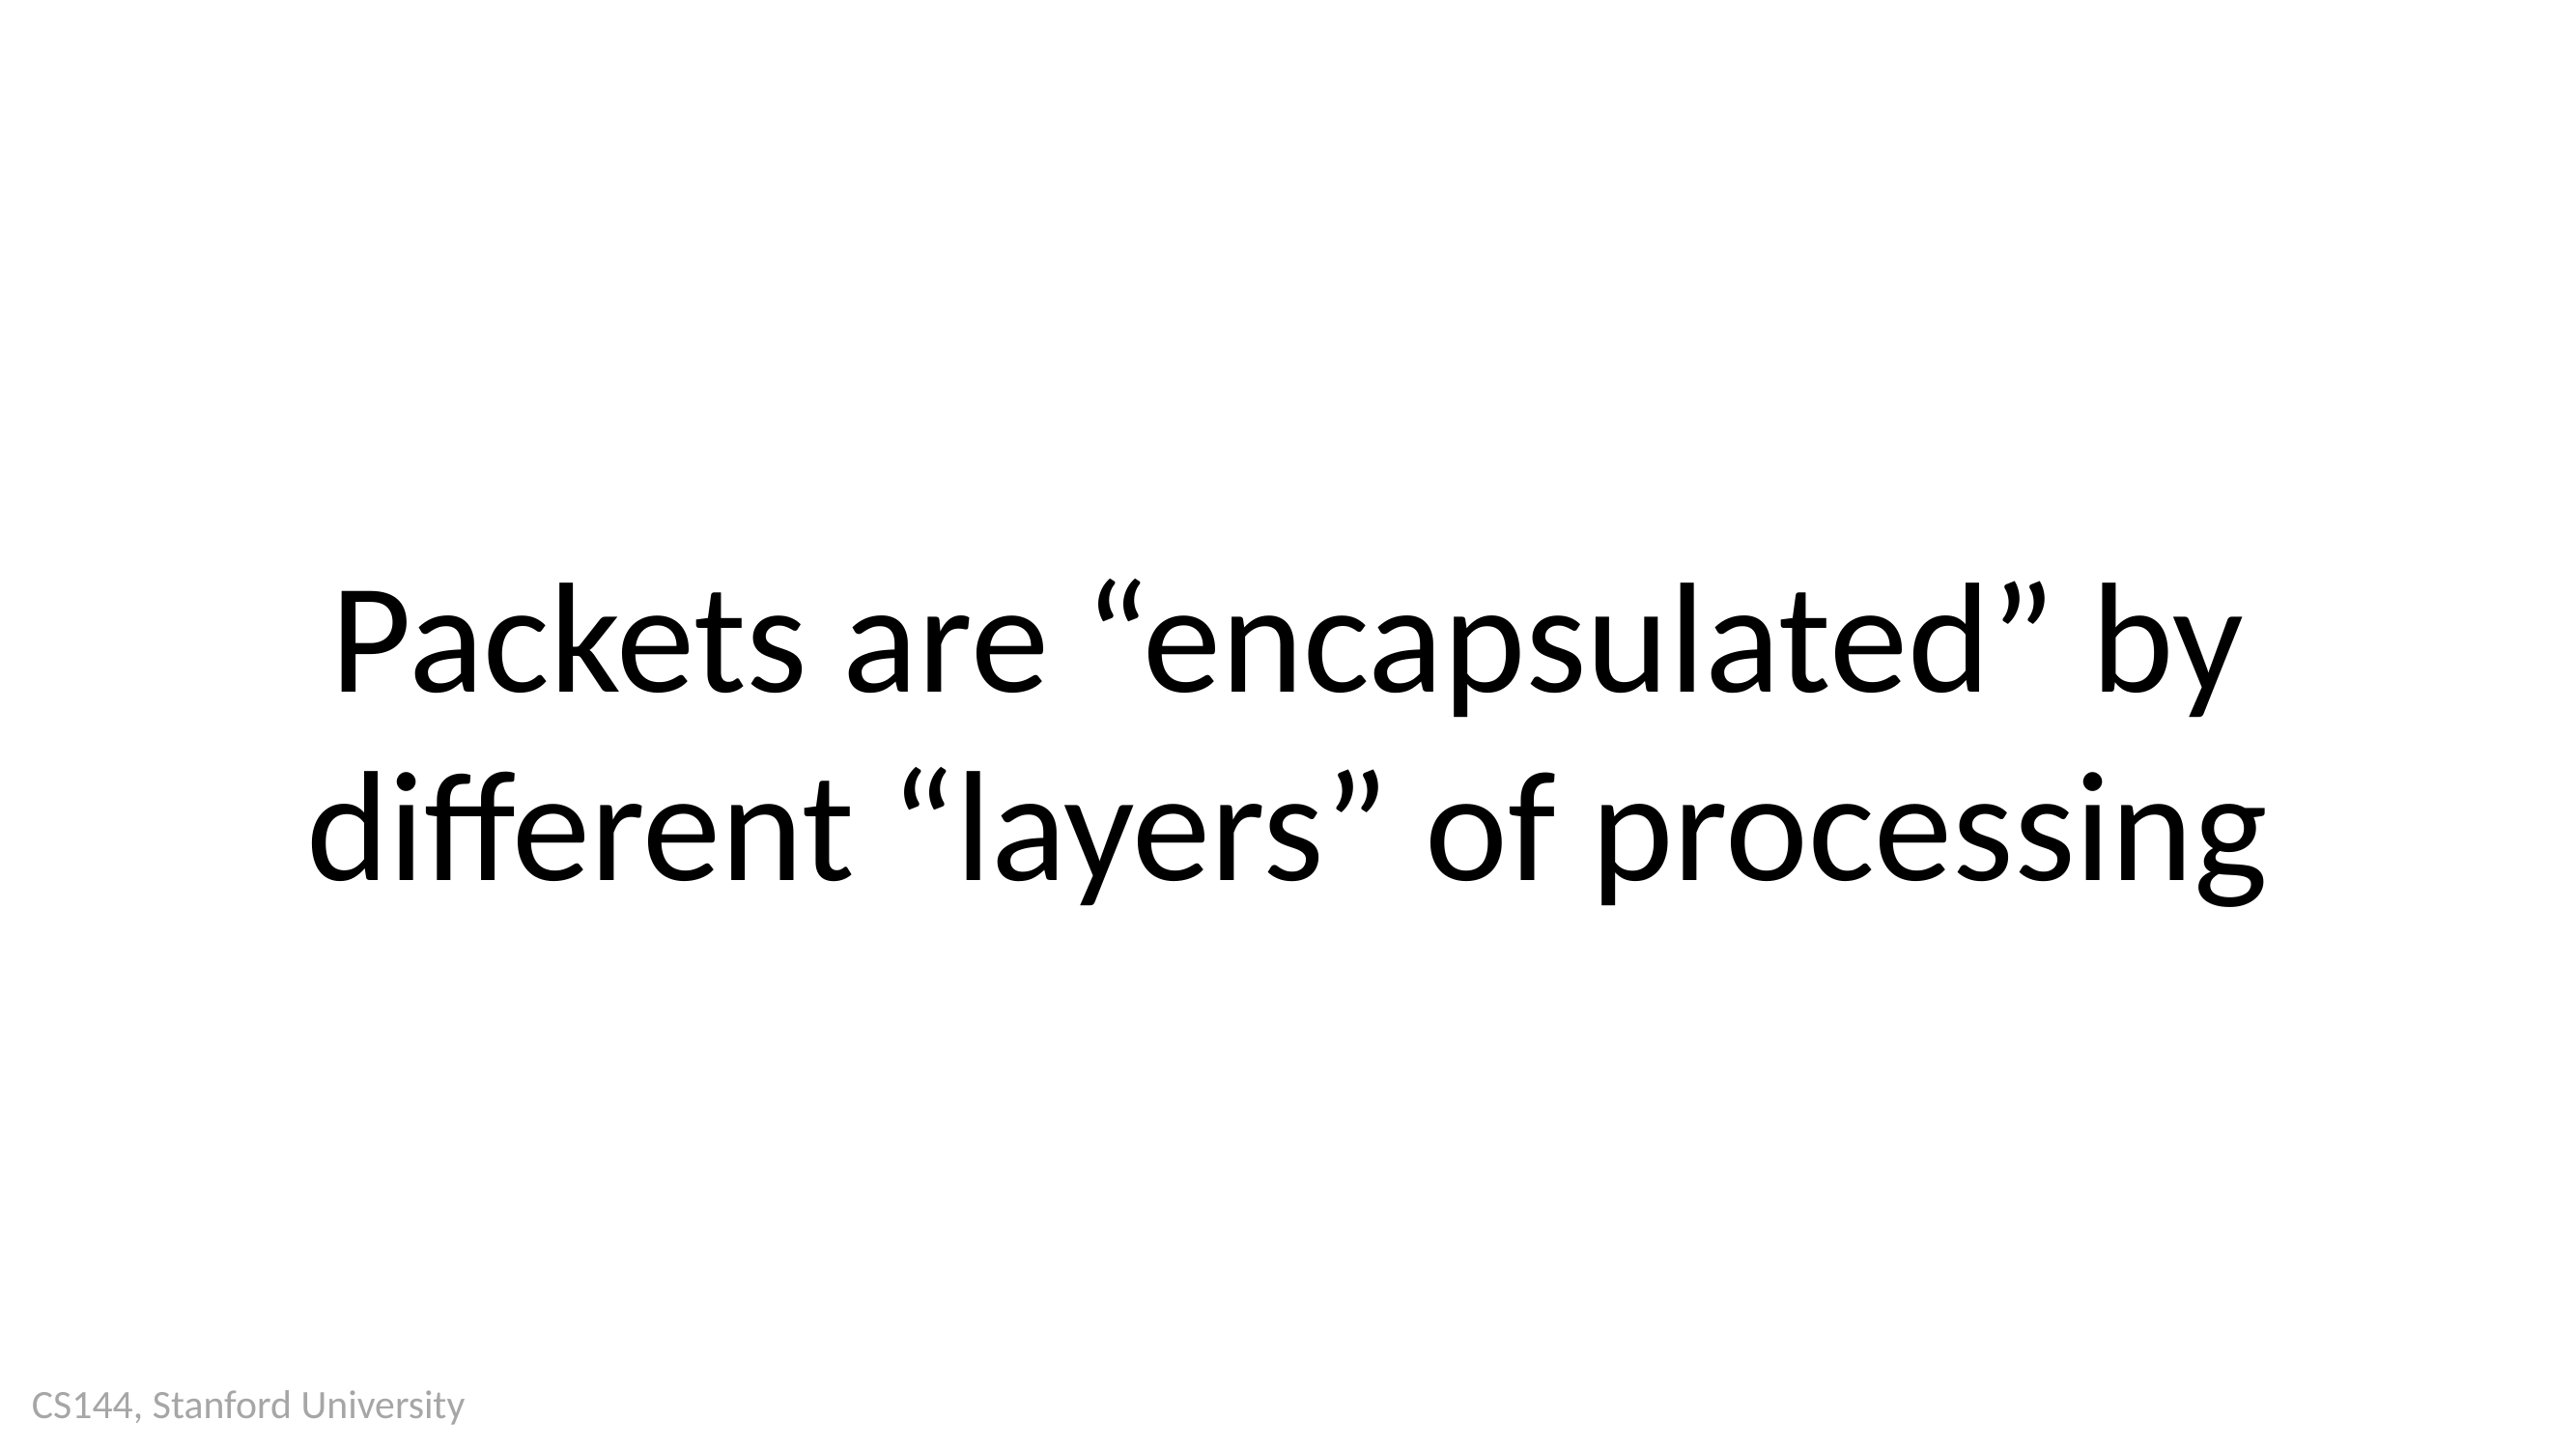

# Packets are “encapsulated” by different “layers” of processing